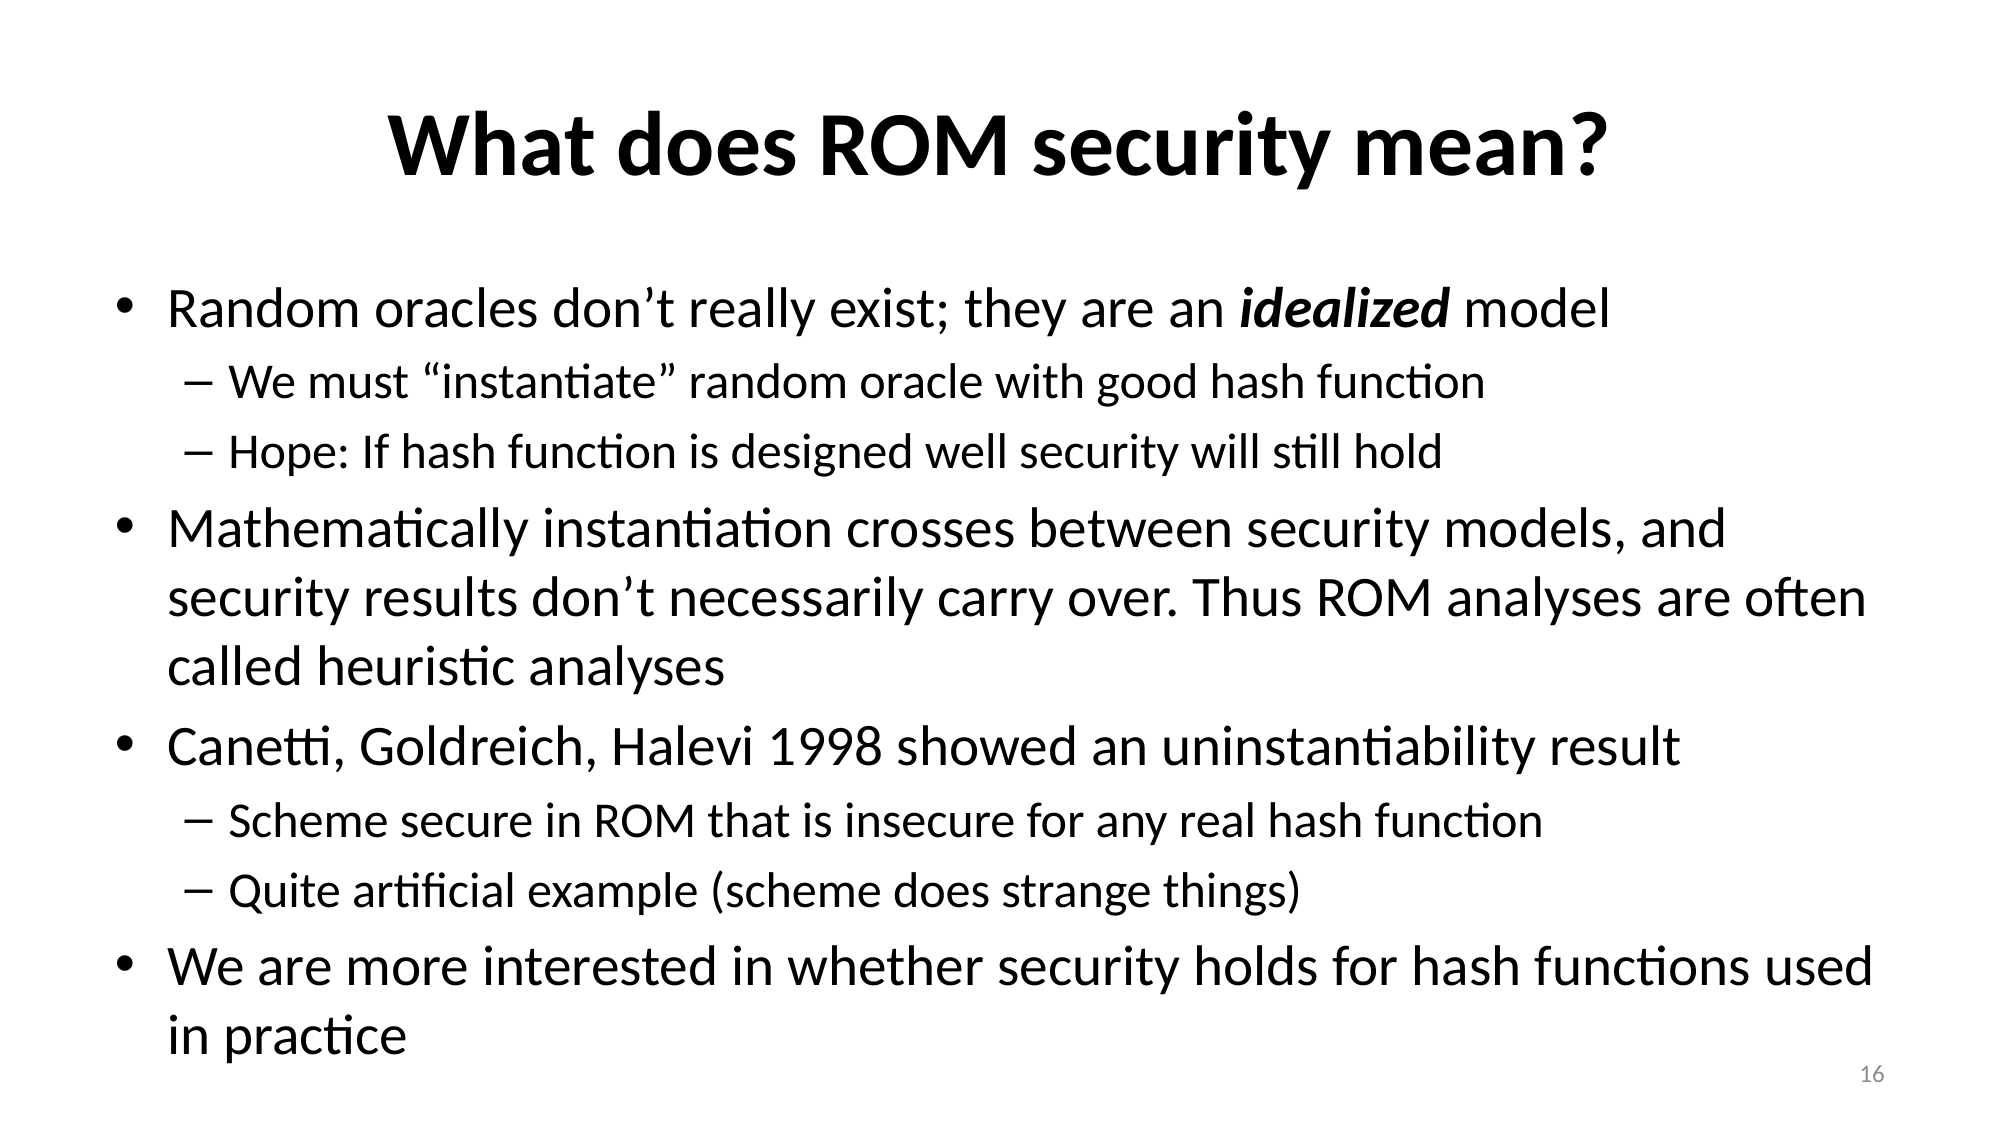

# What does ROM security mean?
Random oracles don’t really exist; they are an idealized model
We must “instantiate” random oracle with good hash function
Hope: If hash function is designed well security will still hold
Mathematically instantiation crosses between security models, and security results don’t necessarily carry over. Thus ROM analyses are often called heuristic analyses
Canetti, Goldreich, Halevi 1998 showed an uninstantiability result
Scheme secure in ROM that is insecure for any real hash function
Quite artificial example (scheme does strange things)
We are more interested in whether security holds for hash functions used in practice
16